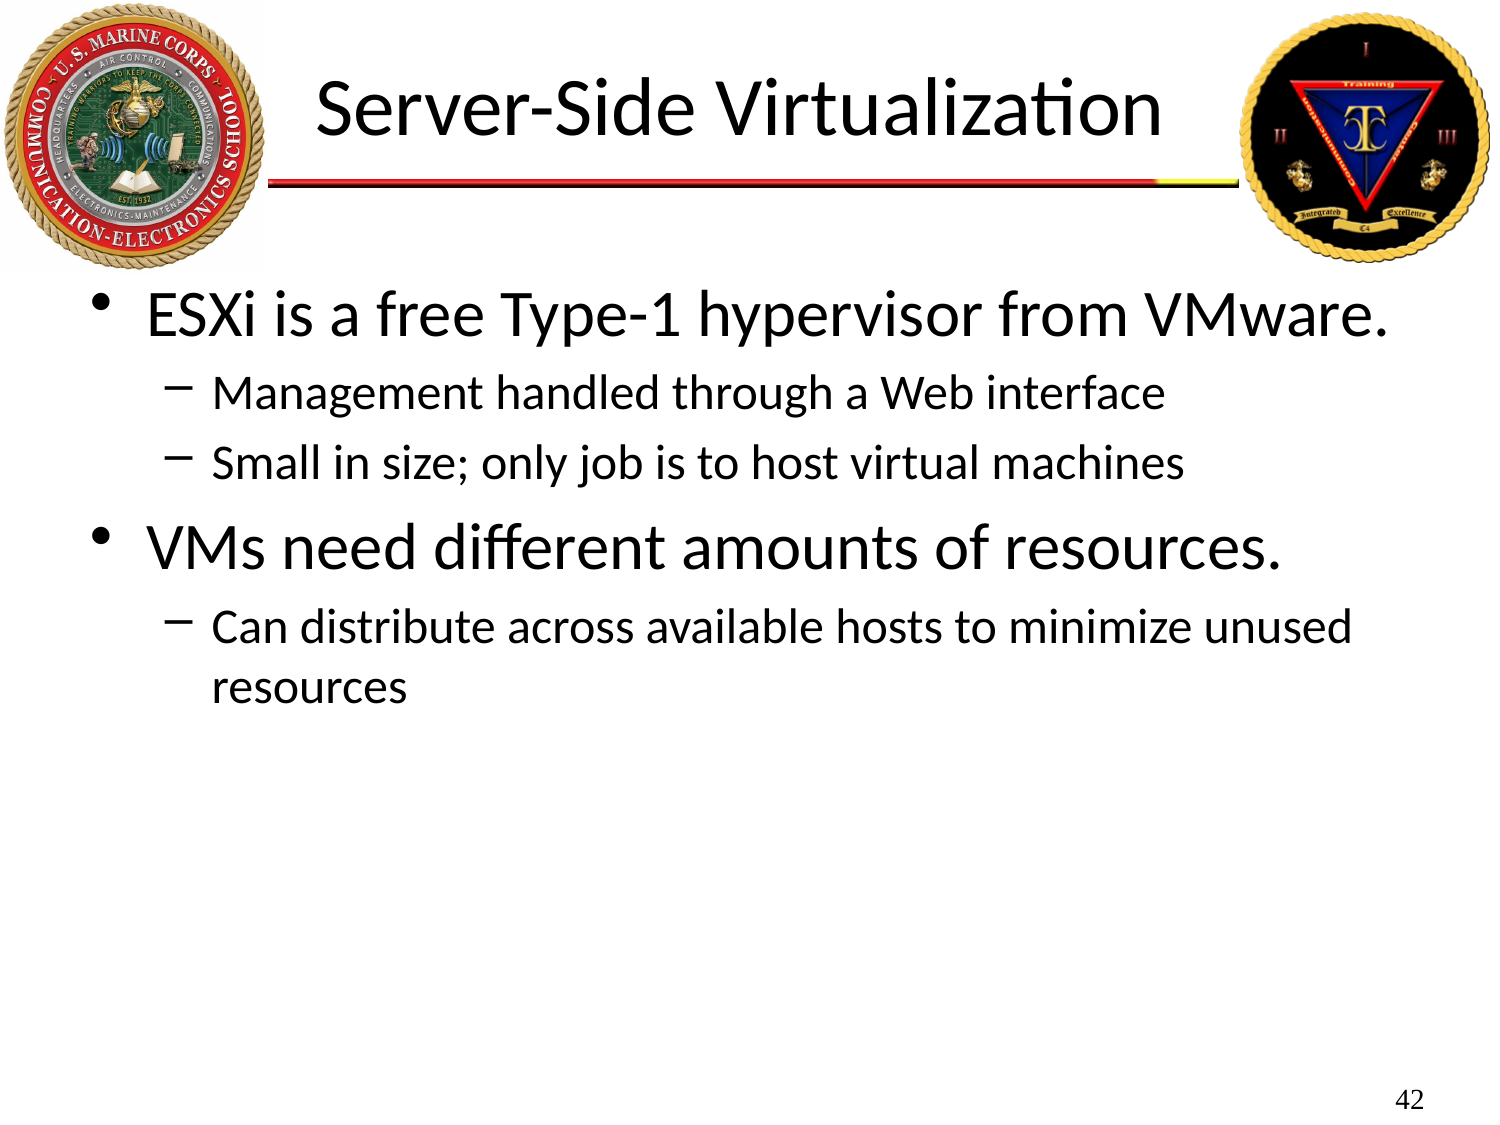

# Server-Side Virtualization
ESXi is a free Type-1 hypervisor from VMware.
Management handled through a Web interface
Small in size; only job is to host virtual machines
VMs need different amounts of resources.
Can distribute across available hosts to minimize unused resources